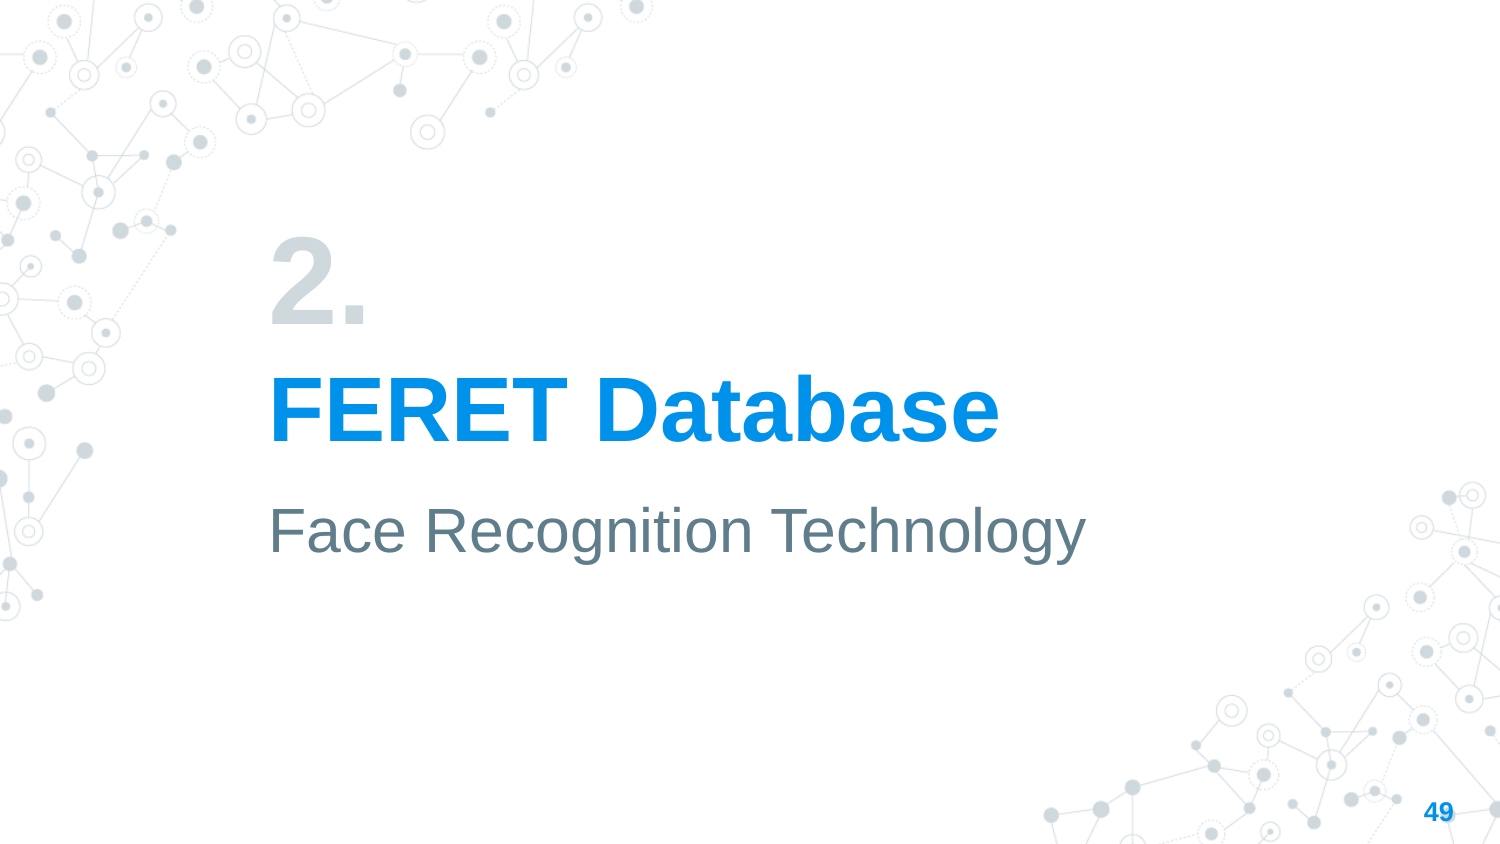

# 2.
FERET Database
Face Recognition Technology
49